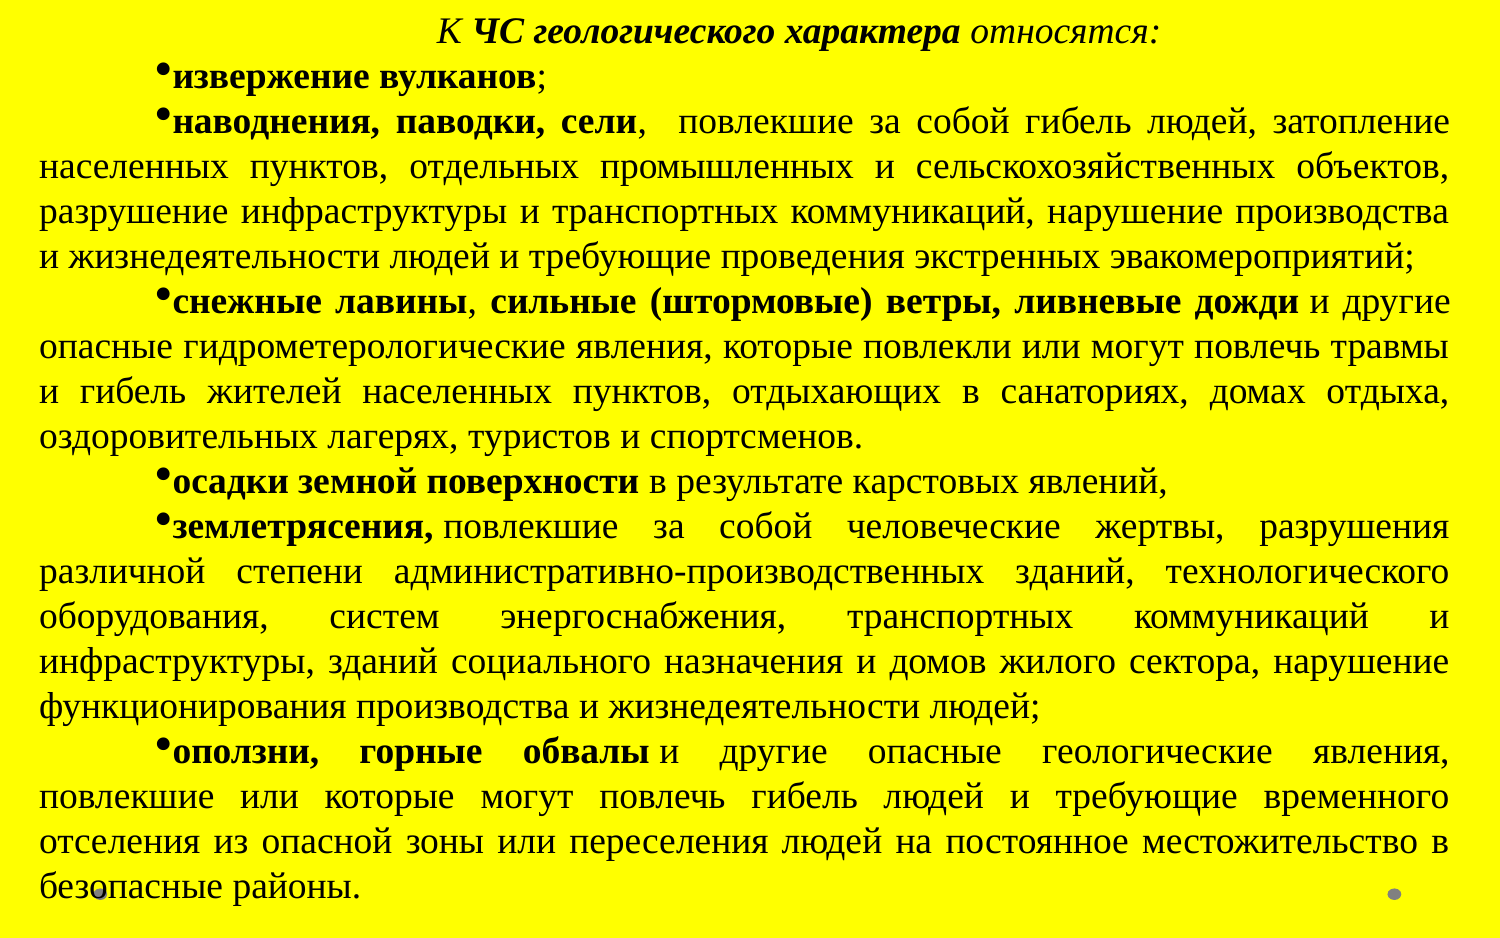

К ЧС геологического характера относятся:
извержение вулканов;
наводнения, паводки, сели,  повлекшие за собой гибель людей, затопление населенных пунктов, отдельных промышленных и сельскохозяйственных объектов, разрушение инфраструктуры и транспортных коммуникаций, нарушение производства и жизнедеятельности людей и требующие проведения экстренных эвакомероприятий;
снежные лавины, сильные (штормовые) ветры, ливневые дожди и другие опасные гидрометерологические явления, которые повлекли или могут повлечь травмы и гибель жителей населенных пунктов, отдыхающих в санаториях, домах отдыха, оздоровительных лагерях, туристов и спортсменов.
осадки земной поверхности в результате карстовых явлений,
землетрясения, повлекшие за собой человеческие жертвы, разрушения различной степени административно-производственных зданий, технологического оборудования, систем энергоснабжения, транспортных коммуникаций и инфраструктуры, зданий социального назначения и домов жилого сектора, нарушение функционирования производства и жизнедеятельности людей;
оползни, горные обвалы и другие опасные геологические явления, повлекшие или которые могут повлечь гибель людей и требующие временного отселения из опасной зоны или переселения людей на постоянное местожительство в безопасные районы.